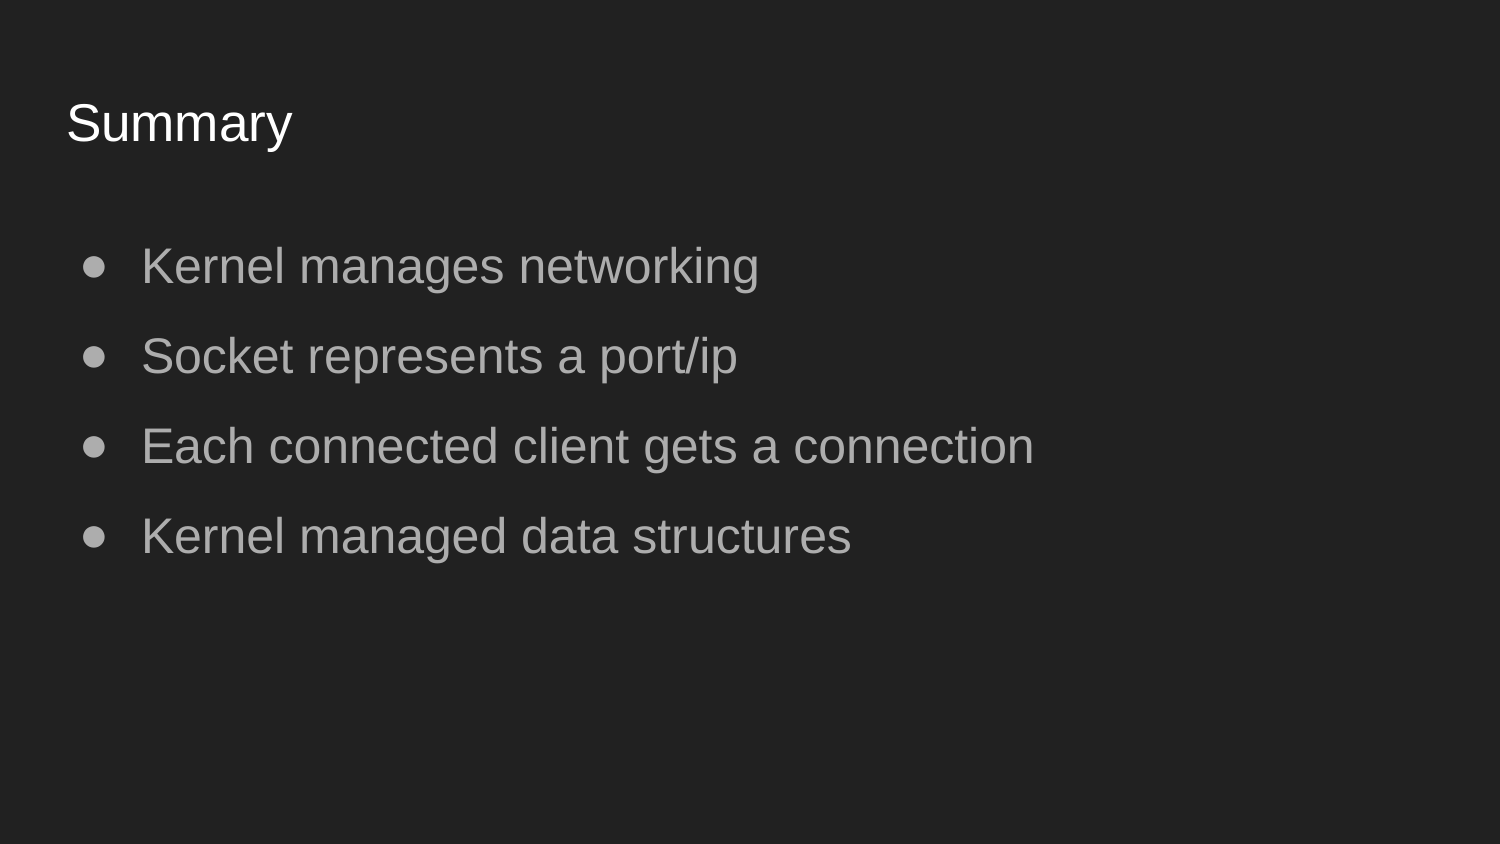

# Summary
Kernel manages networking
Socket represents a port/ip
Each connected client gets a connection
Kernel managed data structures